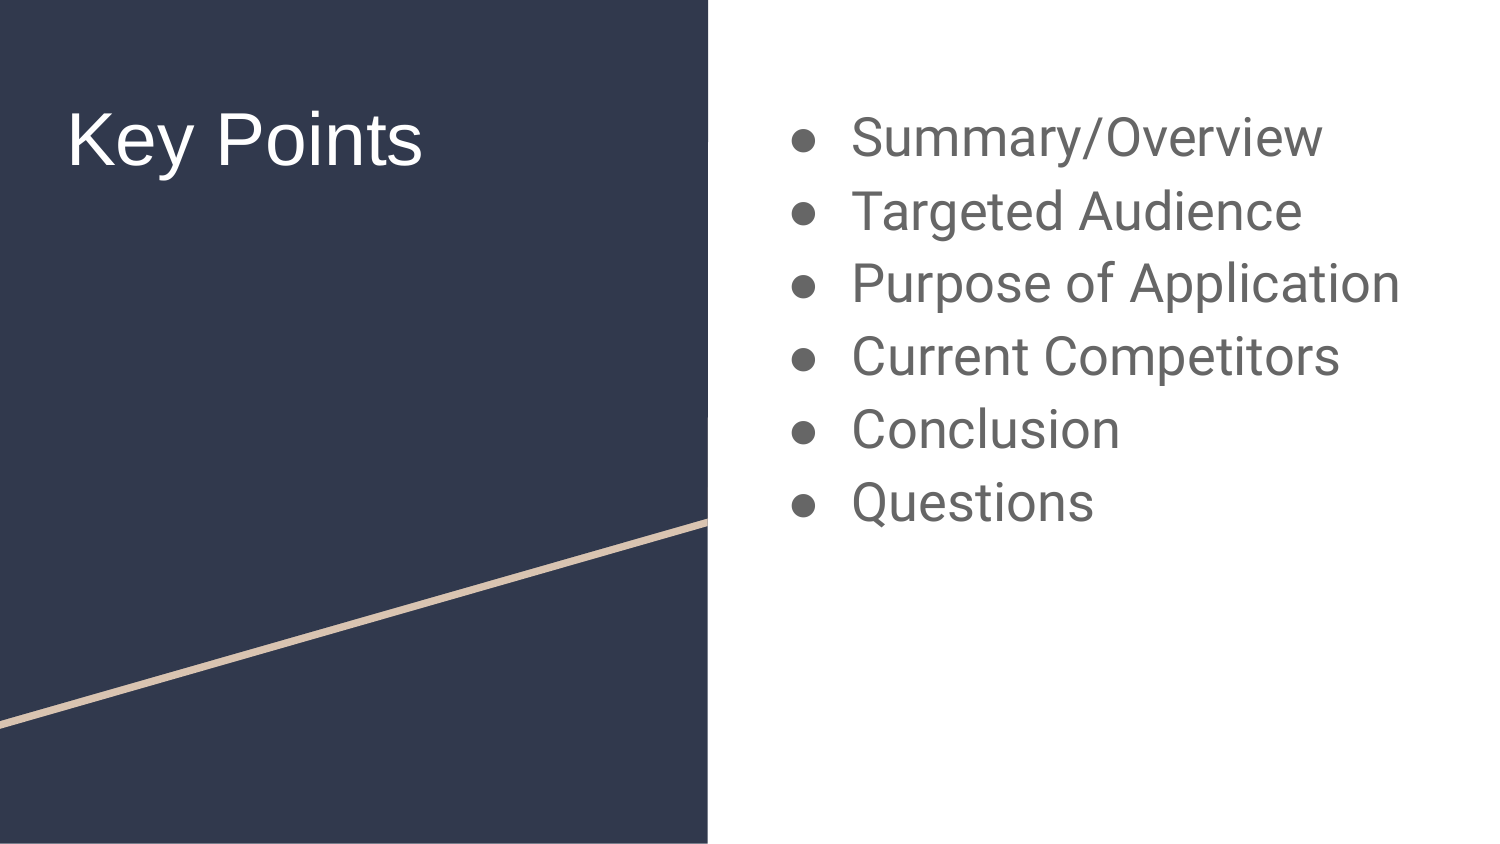

# Key Points
Summary/Overview
Targeted Audience
Purpose of Application
Current Competitors
Conclusion
Questions